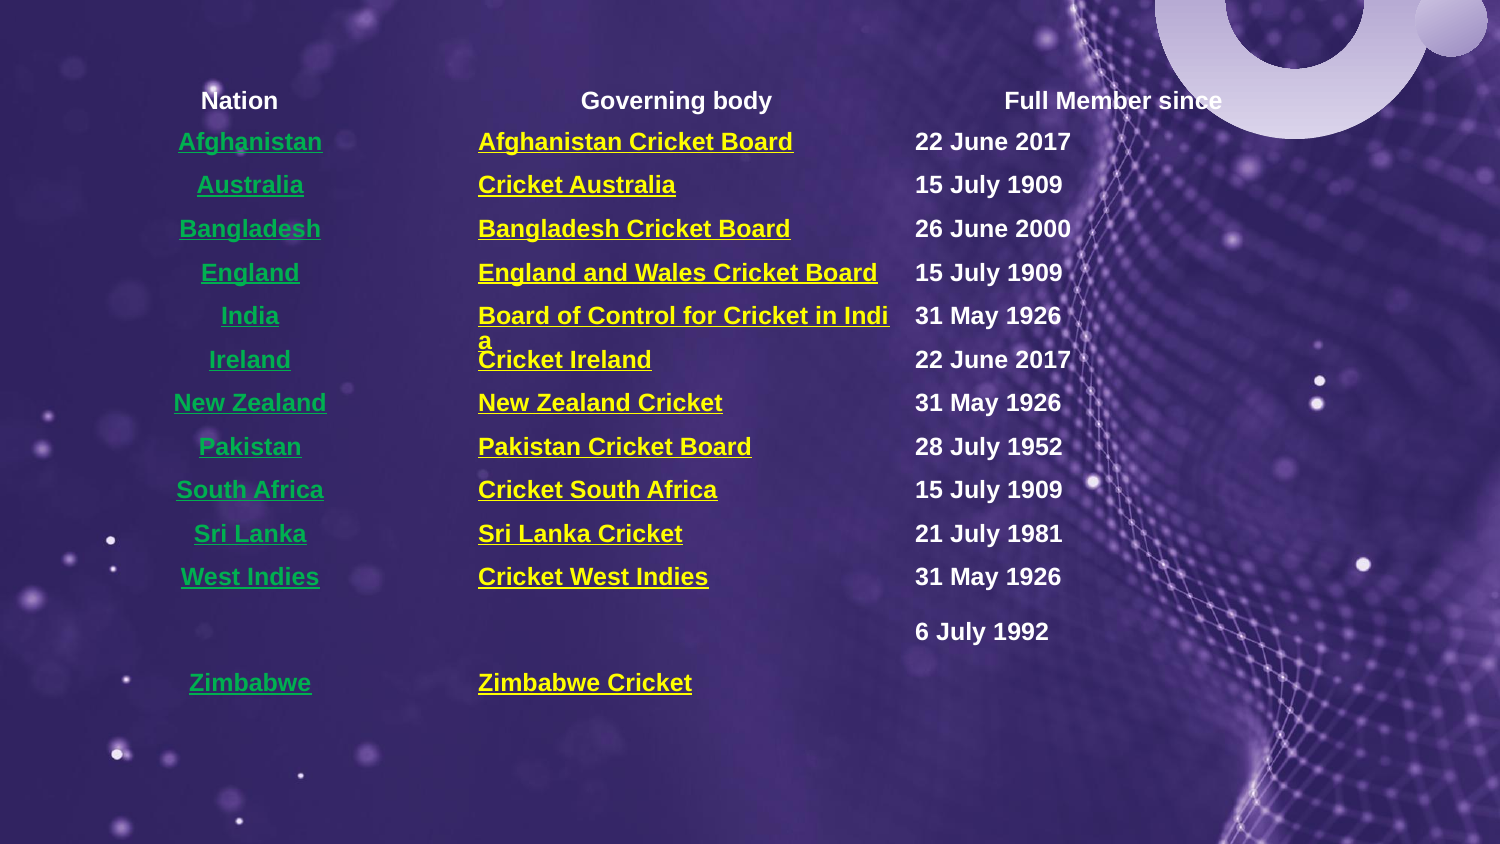

| Nation | Governing body | Full Member since |
| --- | --- | --- |
| Afghanistan | Afghanistan Cricket Board | 22 June 2017 |
| Australia | Cricket Australia | 15 July 1909 |
| Bangladesh | Bangladesh Cricket Board | 26 June 2000 |
| England | England and Wales Cricket Board | 15 July 1909 |
| India | Board of Control for Cricket in India | 31 May 1926 |
| Ireland | Cricket Ireland | 22 June 2017 |
| New Zealand | New Zealand Cricket | 31 May 1926 |
| Pakistan | Pakistan Cricket Board | 28 July 1952 |
| South Africa | Cricket South Africa | 15 July 1909 |
| Sri Lanka | Sri Lanka Cricket | 21 July 1981 |
| West Indies | Cricket West Indies | 31 May 1926 |
| Zimbabwe | Zimbabwe Cricket | 6 July 1992 |